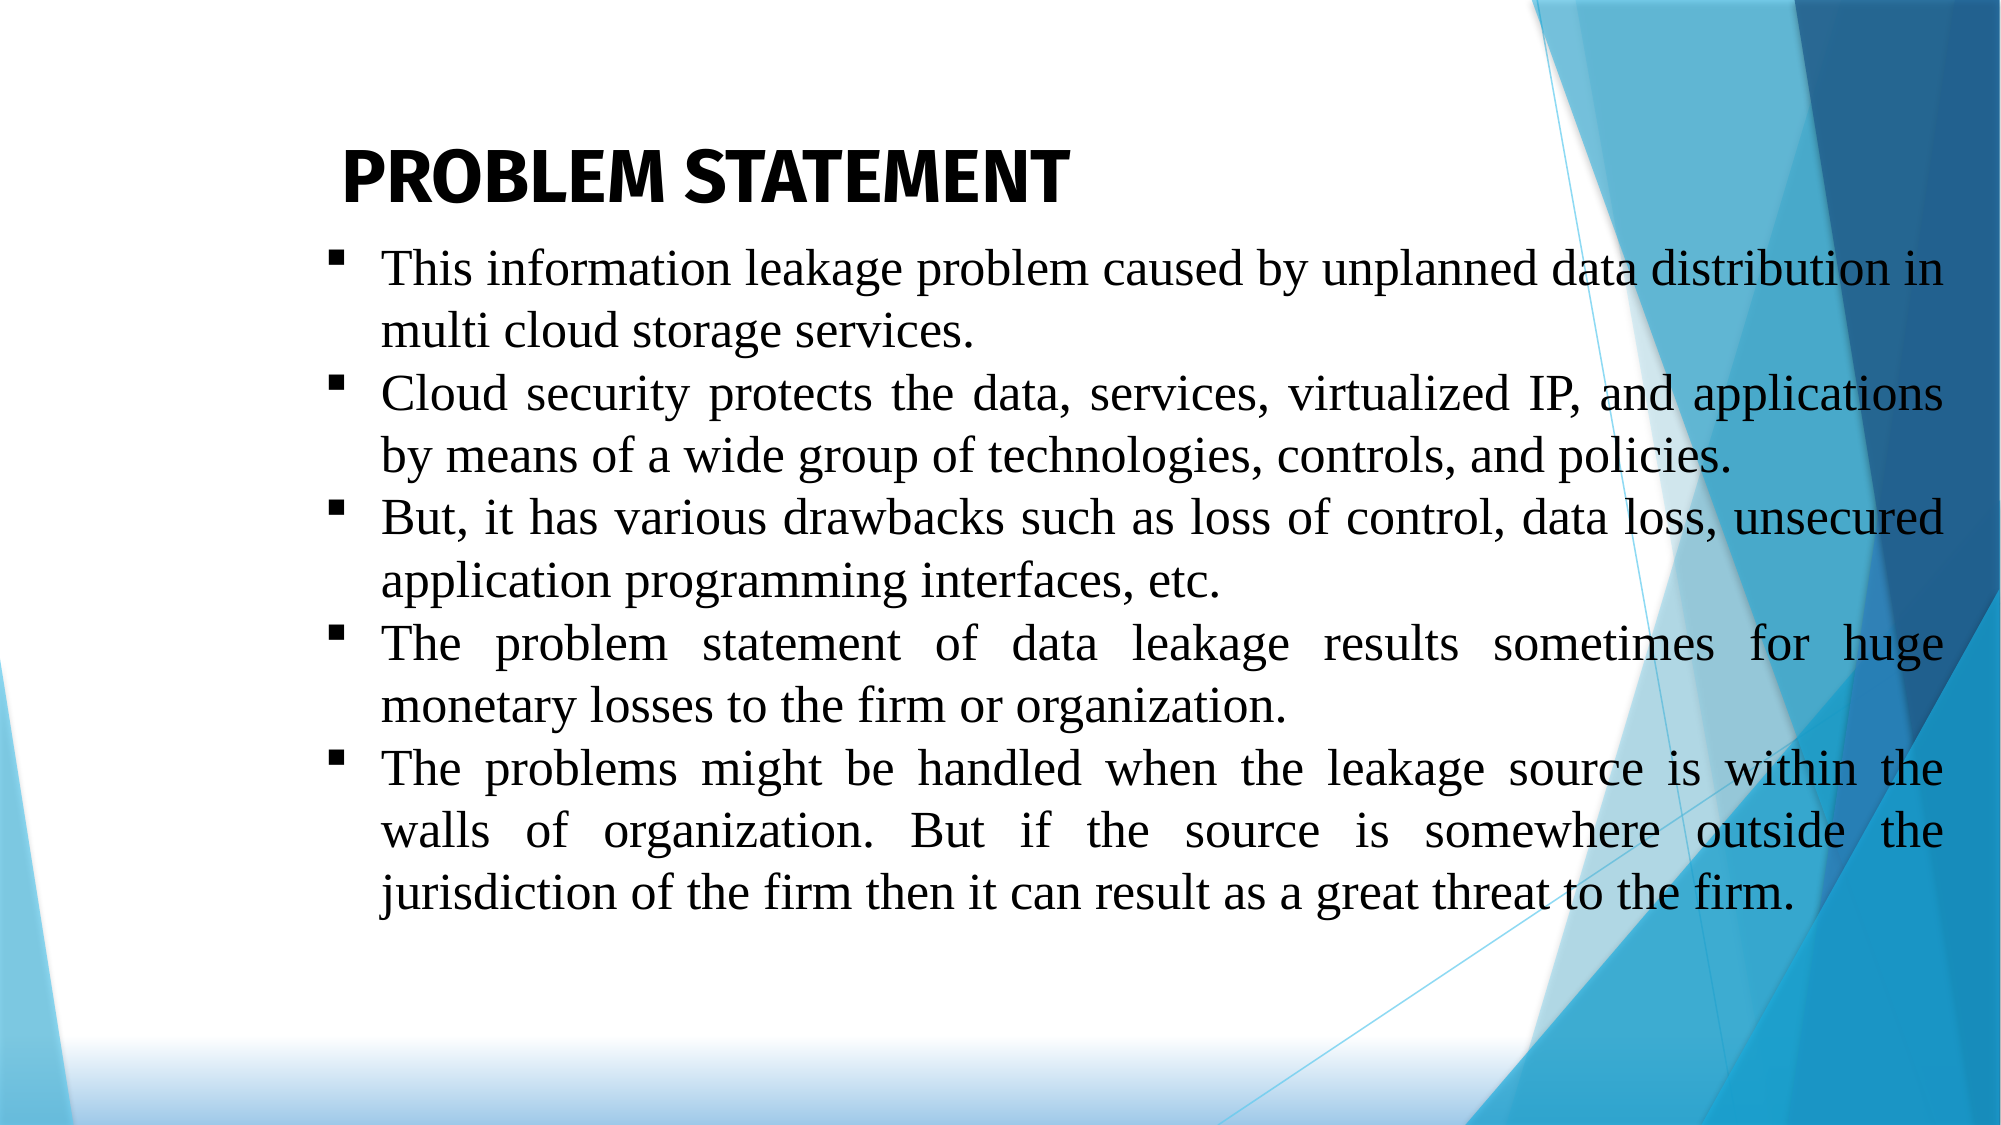

PROBLEM STATEMENT
This information leakage problem caused by unplanned data distribution in multi cloud storage services.
Cloud security protects the data, services, virtualized IP, and applications by means of a wide group of technologies, controls, and policies.
But, it has various drawbacks such as loss of control, data loss, unsecured application programming interfaces, etc.
The problem statement of data leakage results sometimes for huge monetary losses to the firm or organization.
The problems might be handled when the leakage source is within the walls of organization. But if the source is somewhere outside the jurisdiction of the firm then it can result as a great threat to the firm.